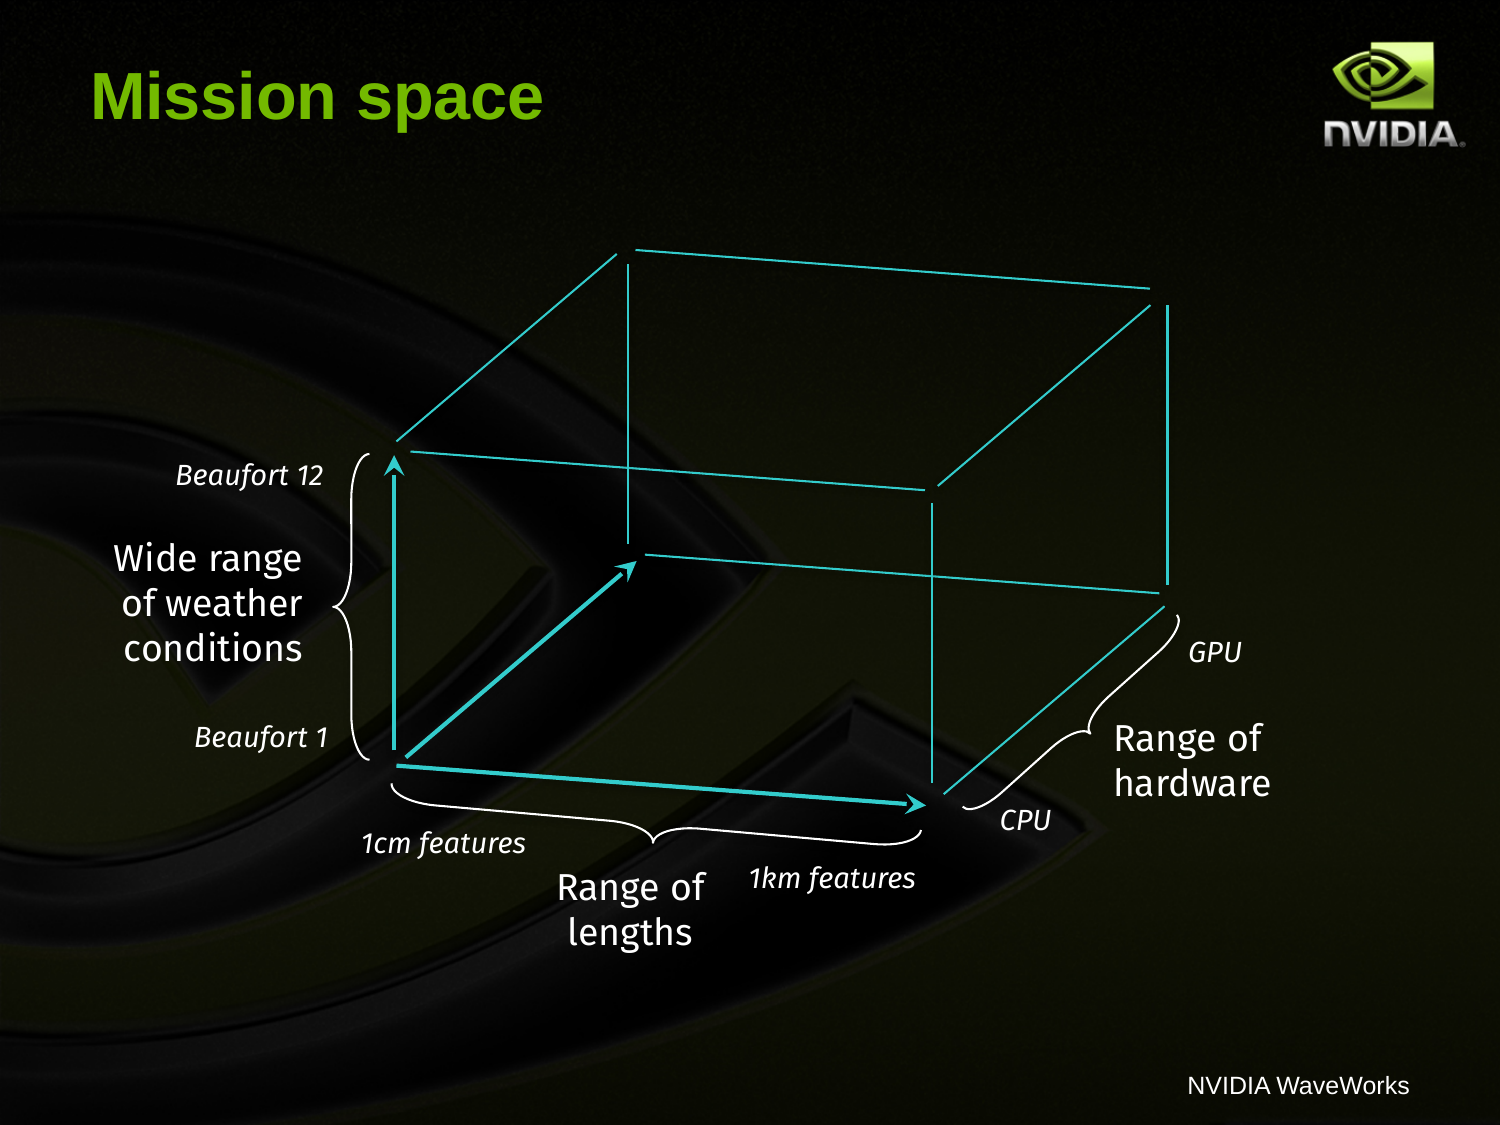

# Mission space
Beaufort 12

Wide range of weather conditions

GPU
Range of hardware
Beaufort 1
CPU
1cm features
1km features
Range of
lengths